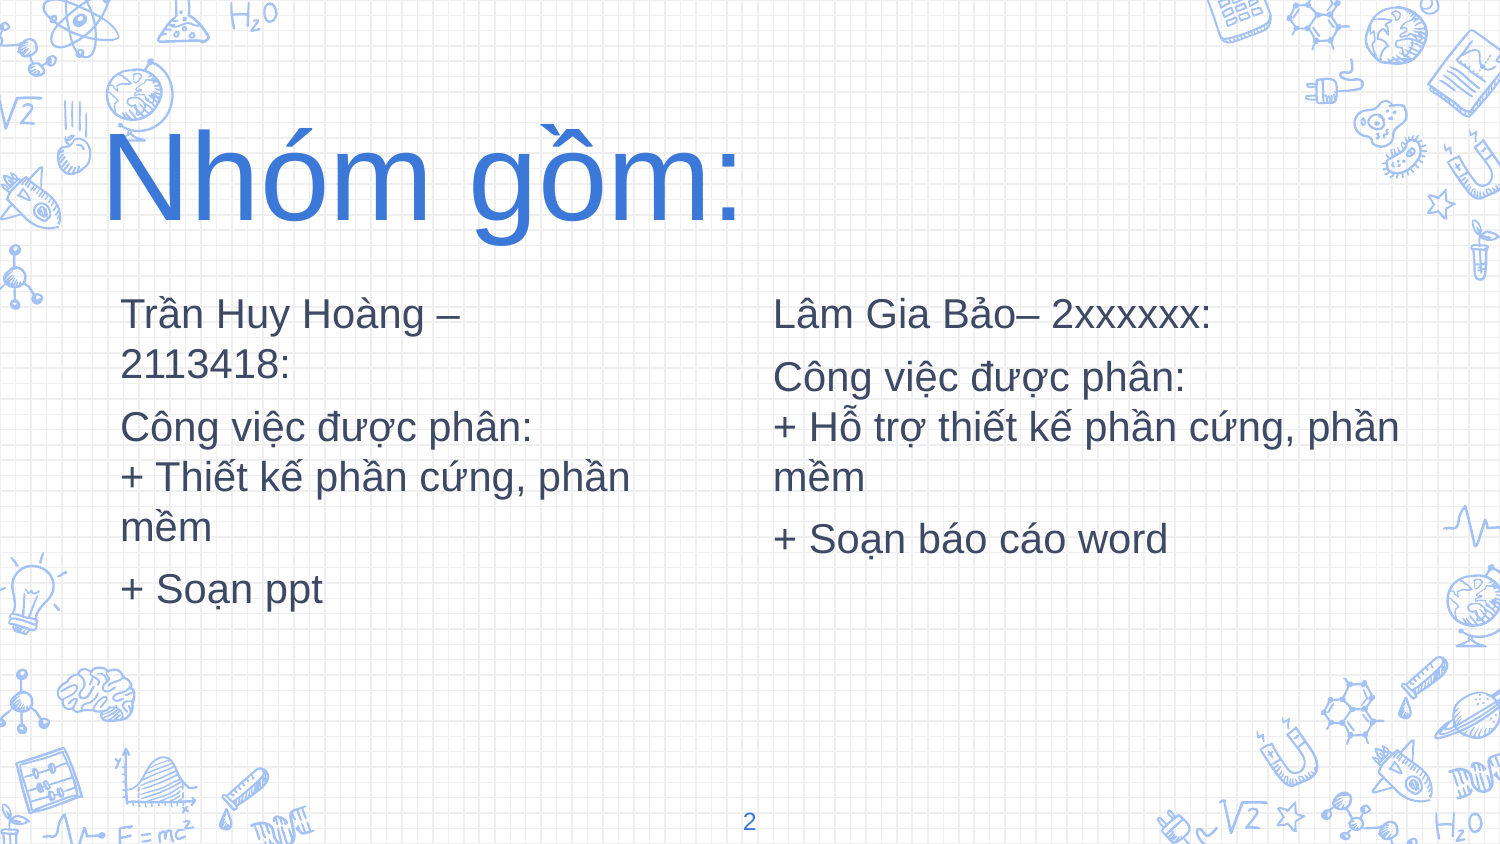

Nhóm gồm:
Trần Huy Hoàng – 2113418:
Công việc được phân:
+ Thiết kế phần cứng, phần mềm
+ Soạn ppt
Lâm Gia Bảo– 2xxxxxx:
Công việc được phân:
+ Hỗ trợ thiết kế phần cứng, phần mềm
+ Soạn báo cáo word
2